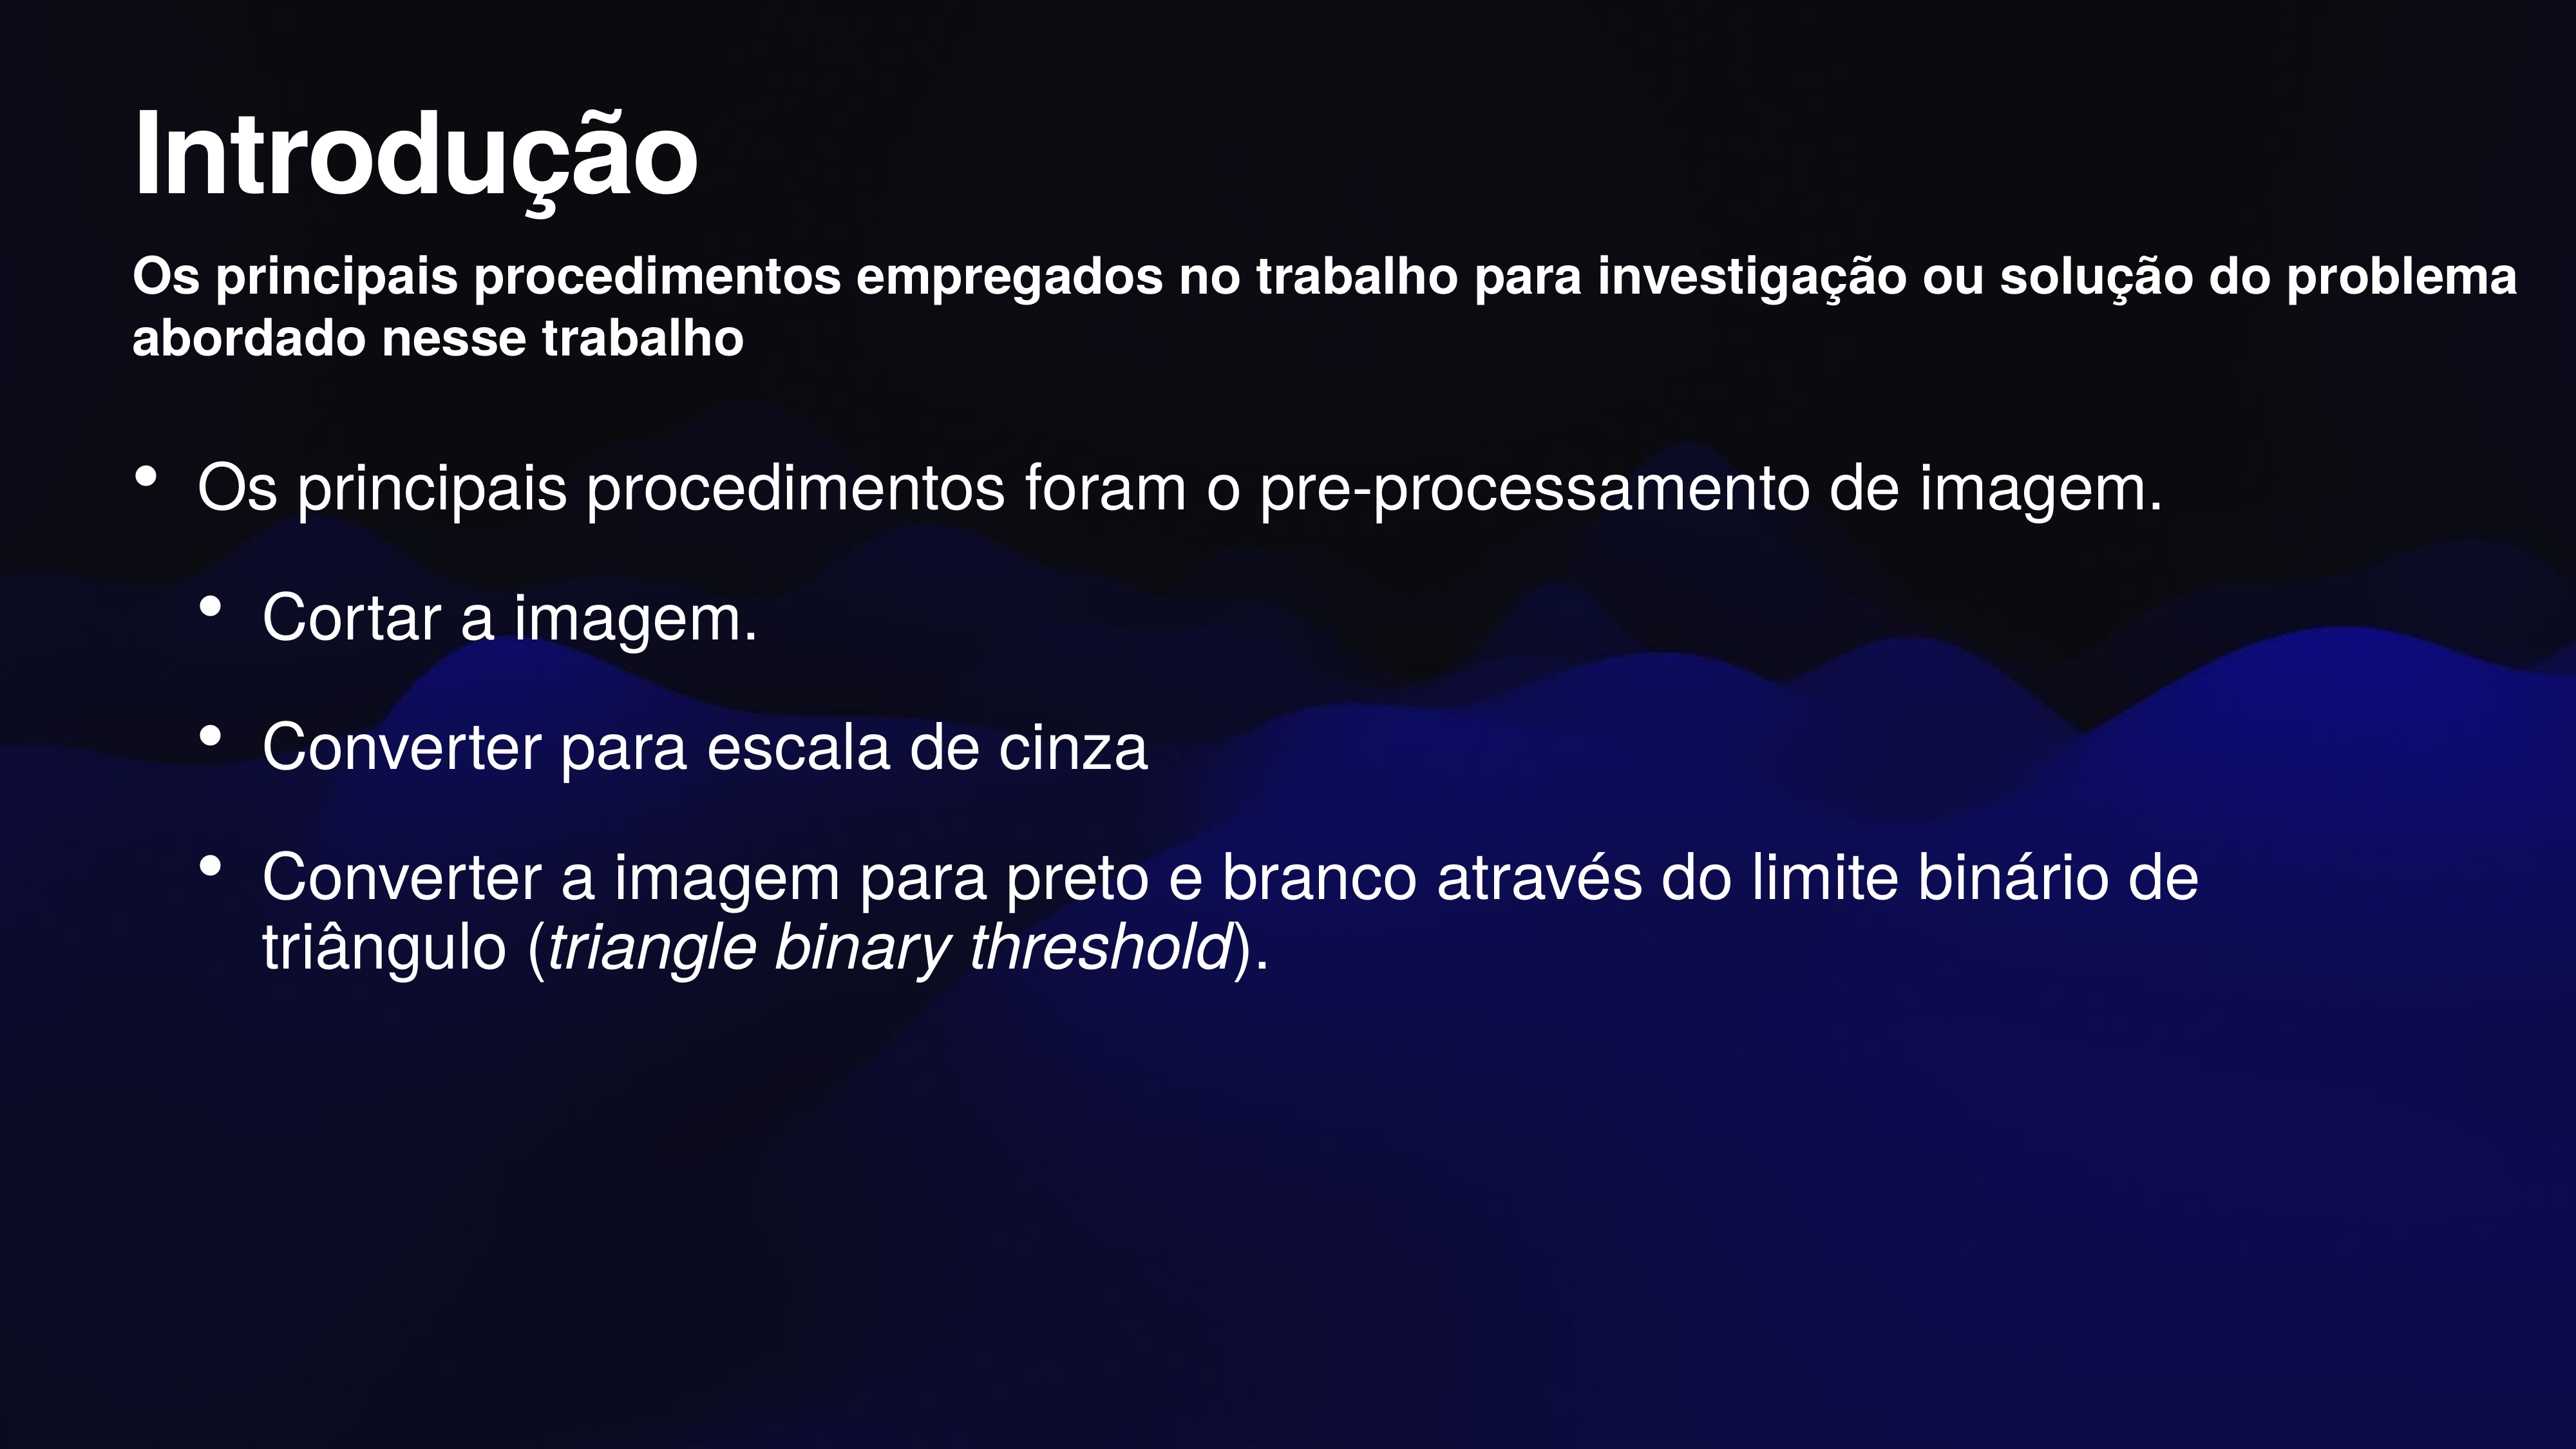

# Introdução
Os principais procedimentos empregados no trabalho para investigação ou solução do problema
abordado nesse trabalho
Os principais procedimentos foram o pre-processamento de imagem.
Cortar a imagem.
Converter para escala de cinza
Converter a imagem para preto e branco através do limite binário de triângulo (triangle binary threshold).